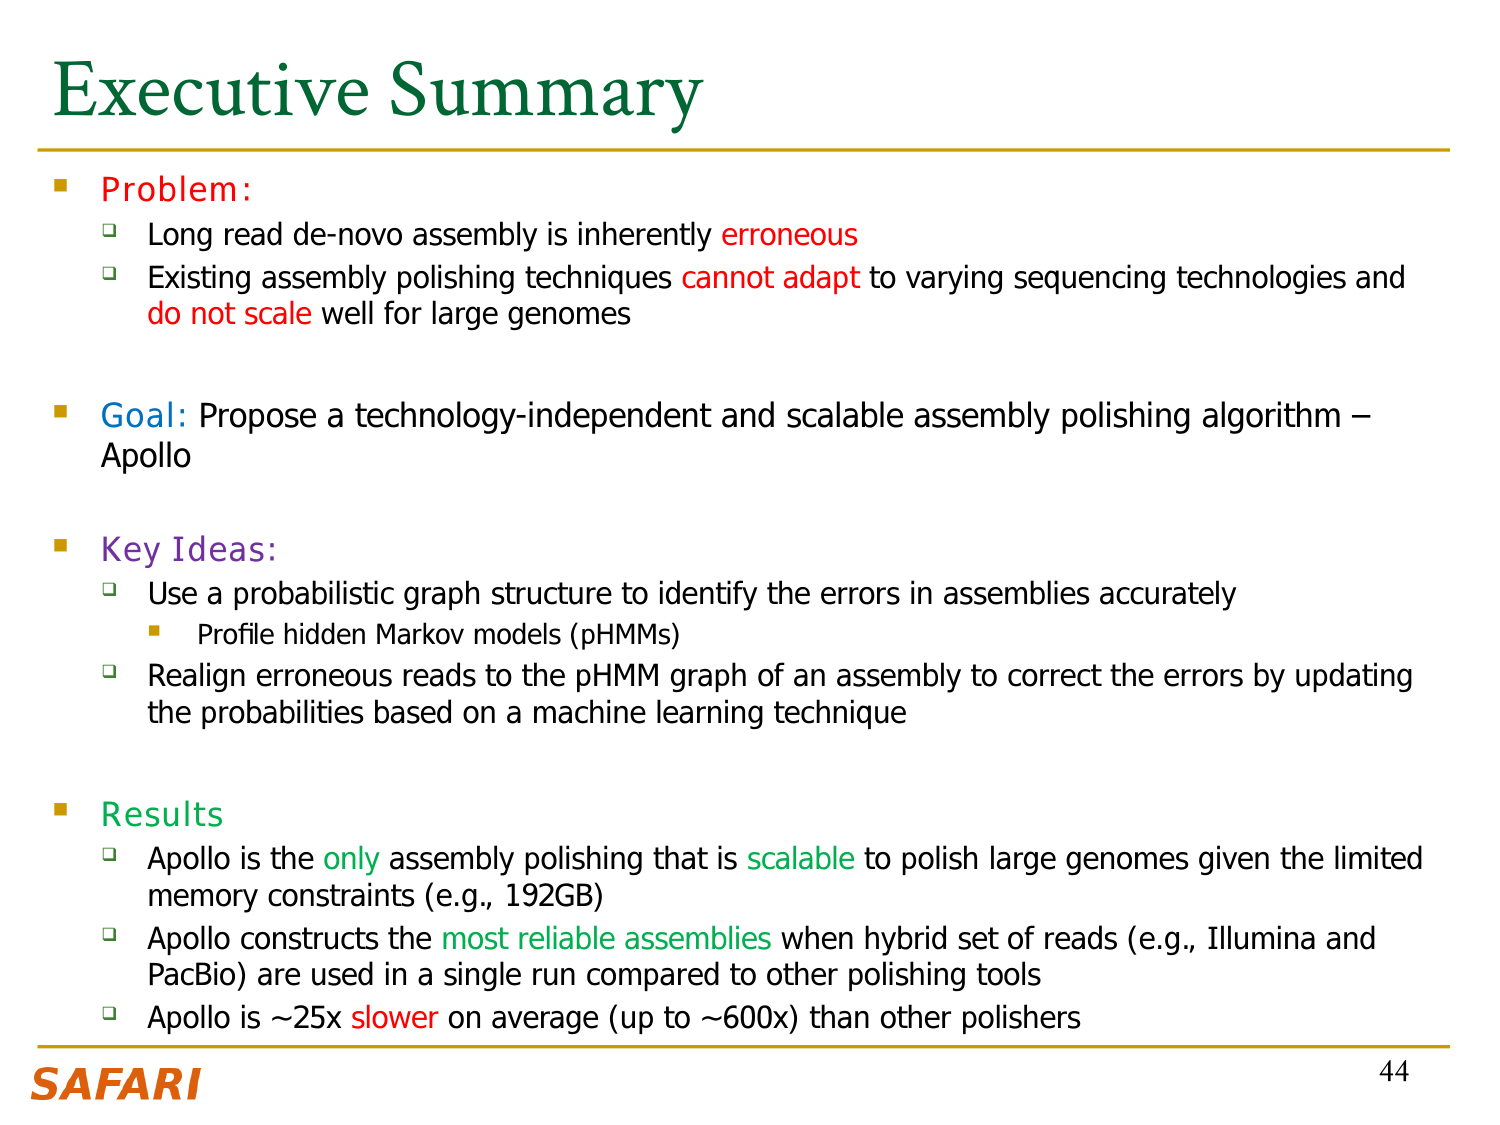

# Executive Summary
Problem:
Long read de-novo assembly is inherently erroneous
Existing assembly polishing techniques cannot adapt to varying sequencing technologies and do not scale well for large genomes

Goal: Propose a technology-independent and scalable assembly polishing algorithm – Apollo

Key Ideas:
Use a probabilistic graph structure to identify the errors in assemblies accurately
Profile hidden Markov models (pHMMs)
Realign erroneous reads to the pHMM graph of an assembly to correct the errors by updating the probabilities based on a machine learning technique

Results
Apollo is the only assembly polishing that is scalable to polish large genomes given the limited memory constraints (e.g., 192GB)
Apollo constructs the most reliable assemblies when hybrid set of reads (e.g., Illumina and PacBio) are used in a single run compared to other polishing tools
Apollo is ~25x slower on average (up to ~600x) than other polishers
44